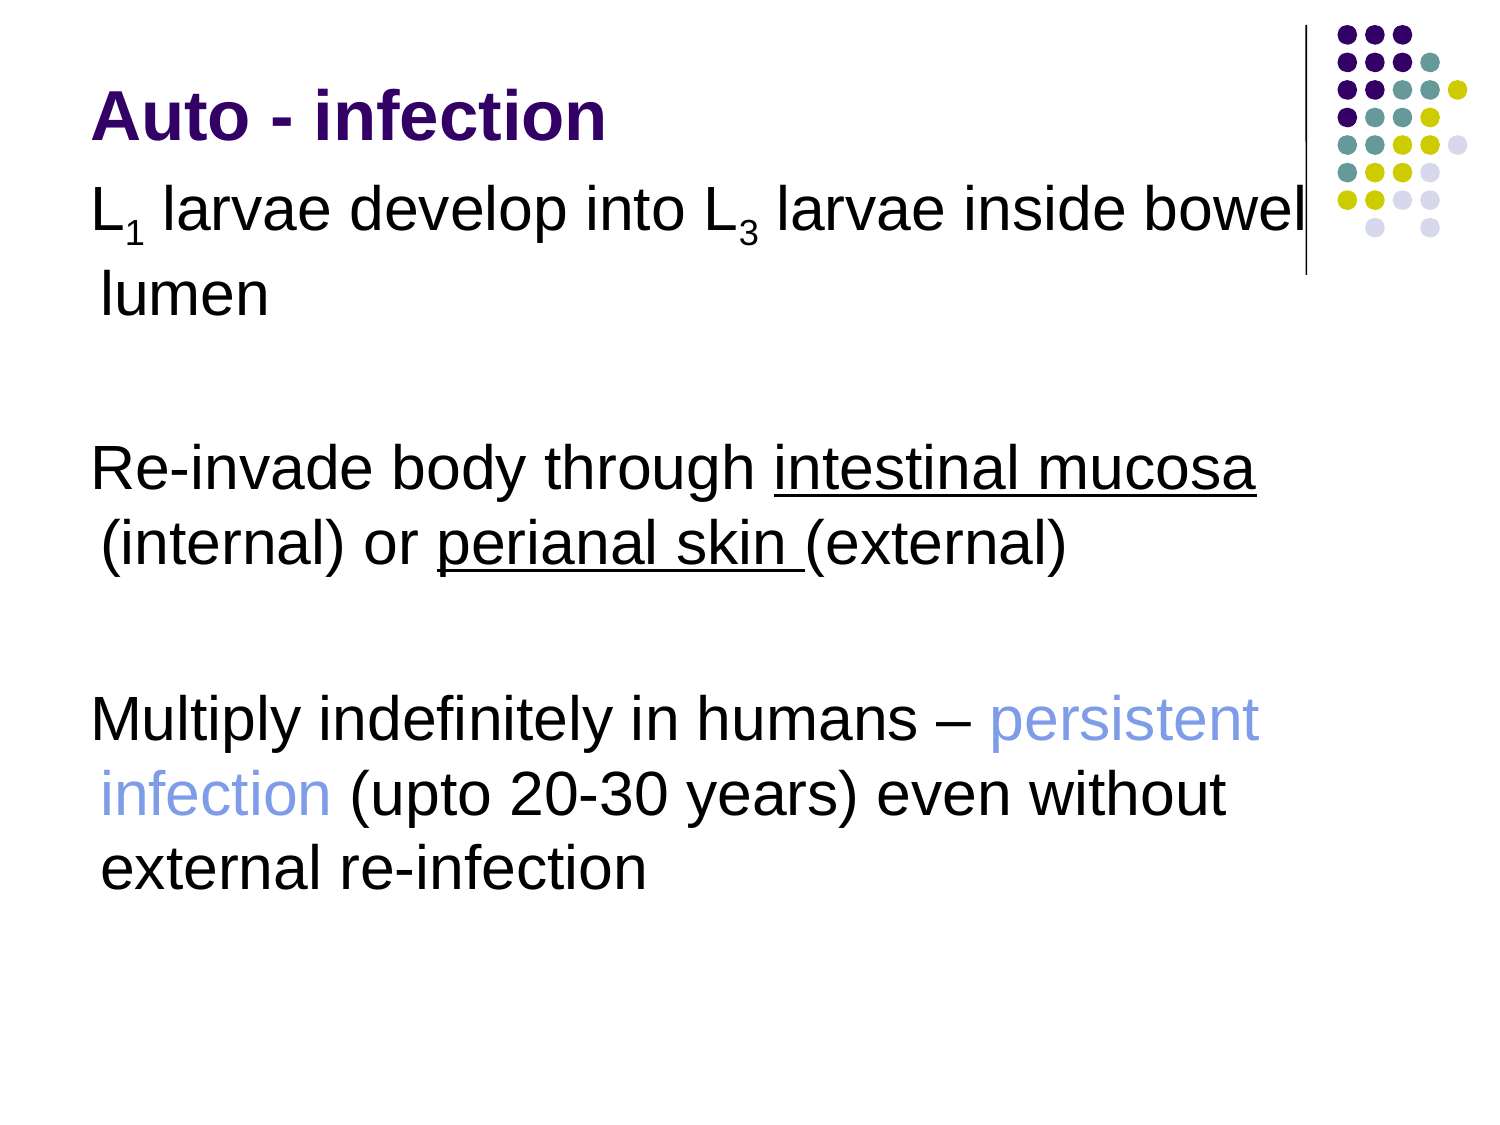

Auto - infection
L1 larvae develop into L3 larvae inside bowel lumen

Re-invade body through intestinal mucosa (internal) or perianal skin (external)

Multiply indefinitely in humans – persistent infection (upto 20-30 years) even without external re-infection